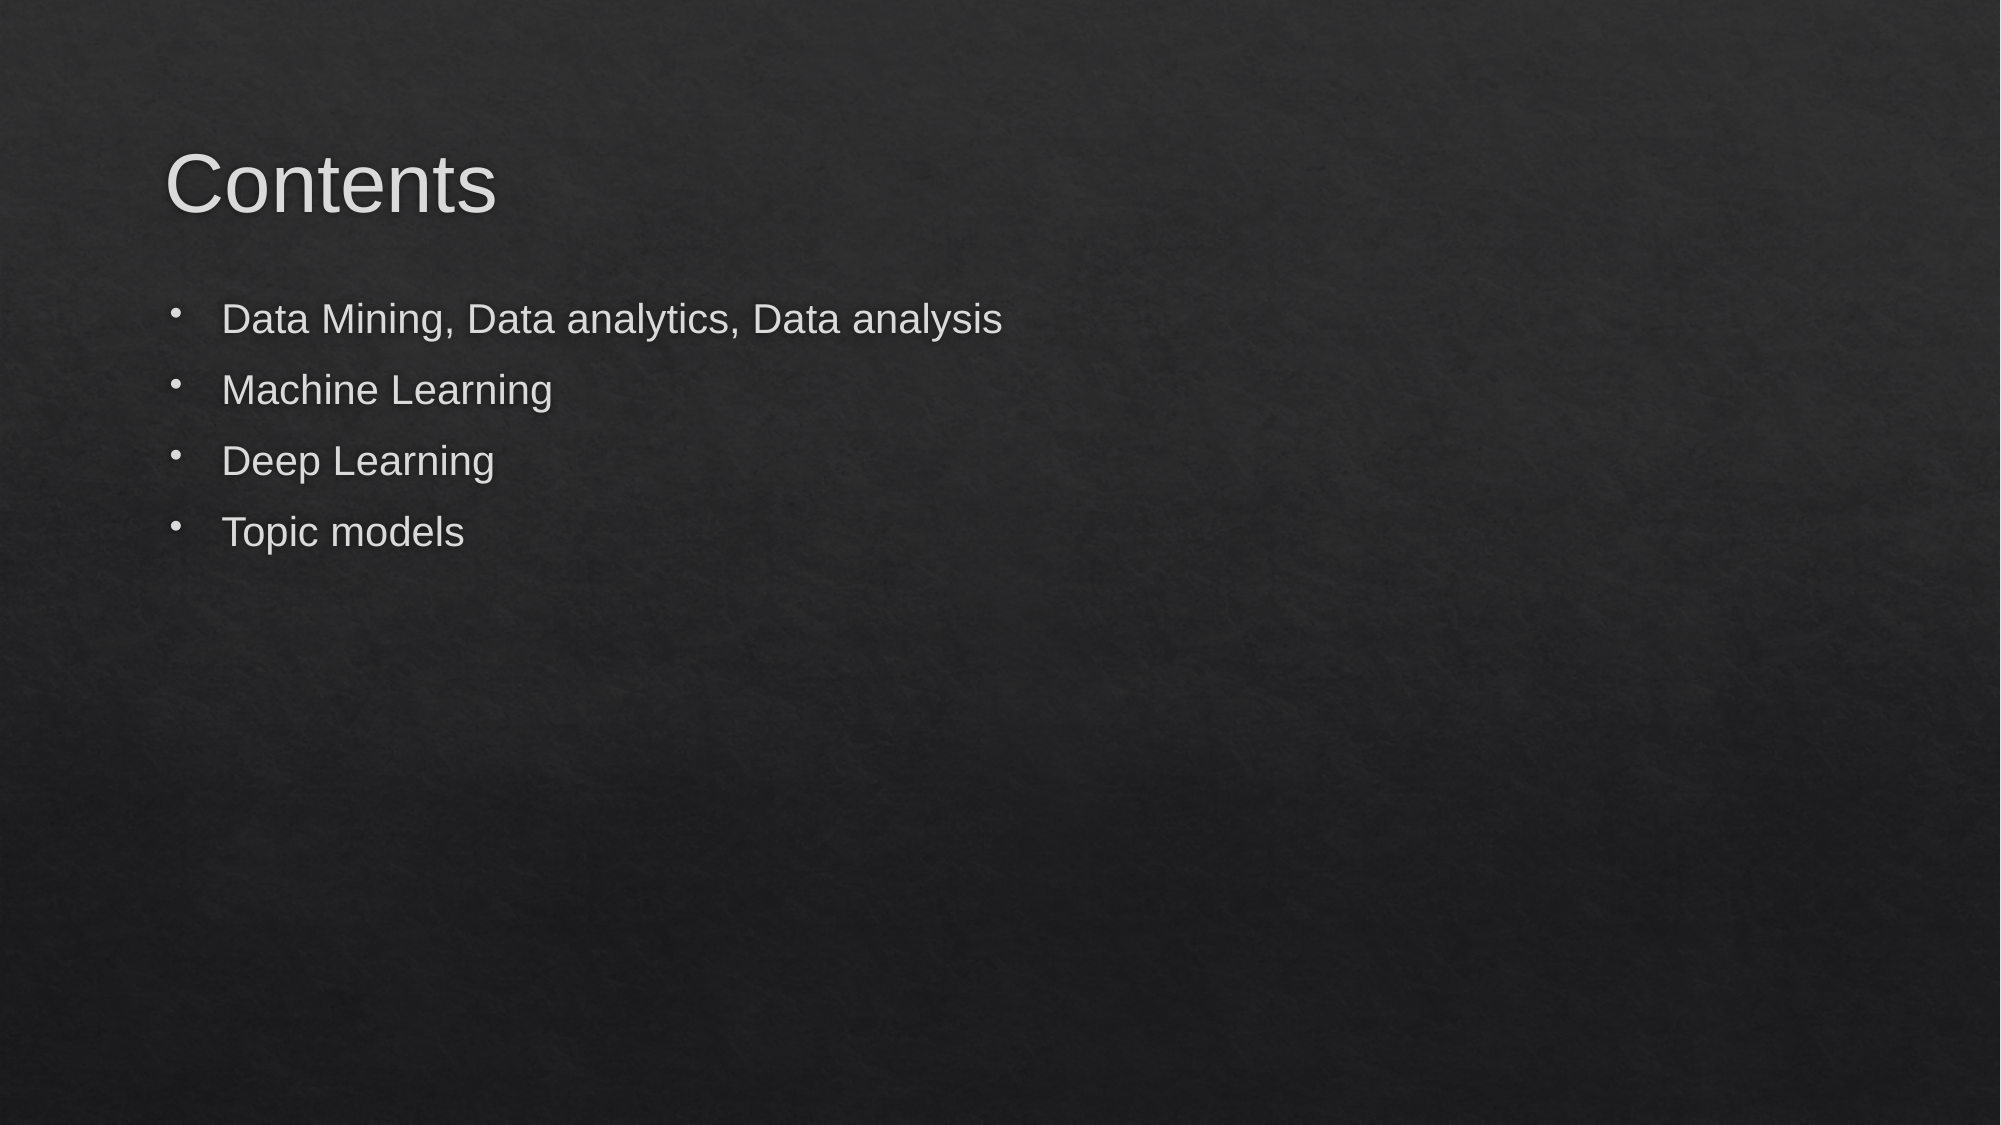

# Contents
Data Mining, Data analytics, Data analysis
Machine Learning
Deep Learning
Topic models